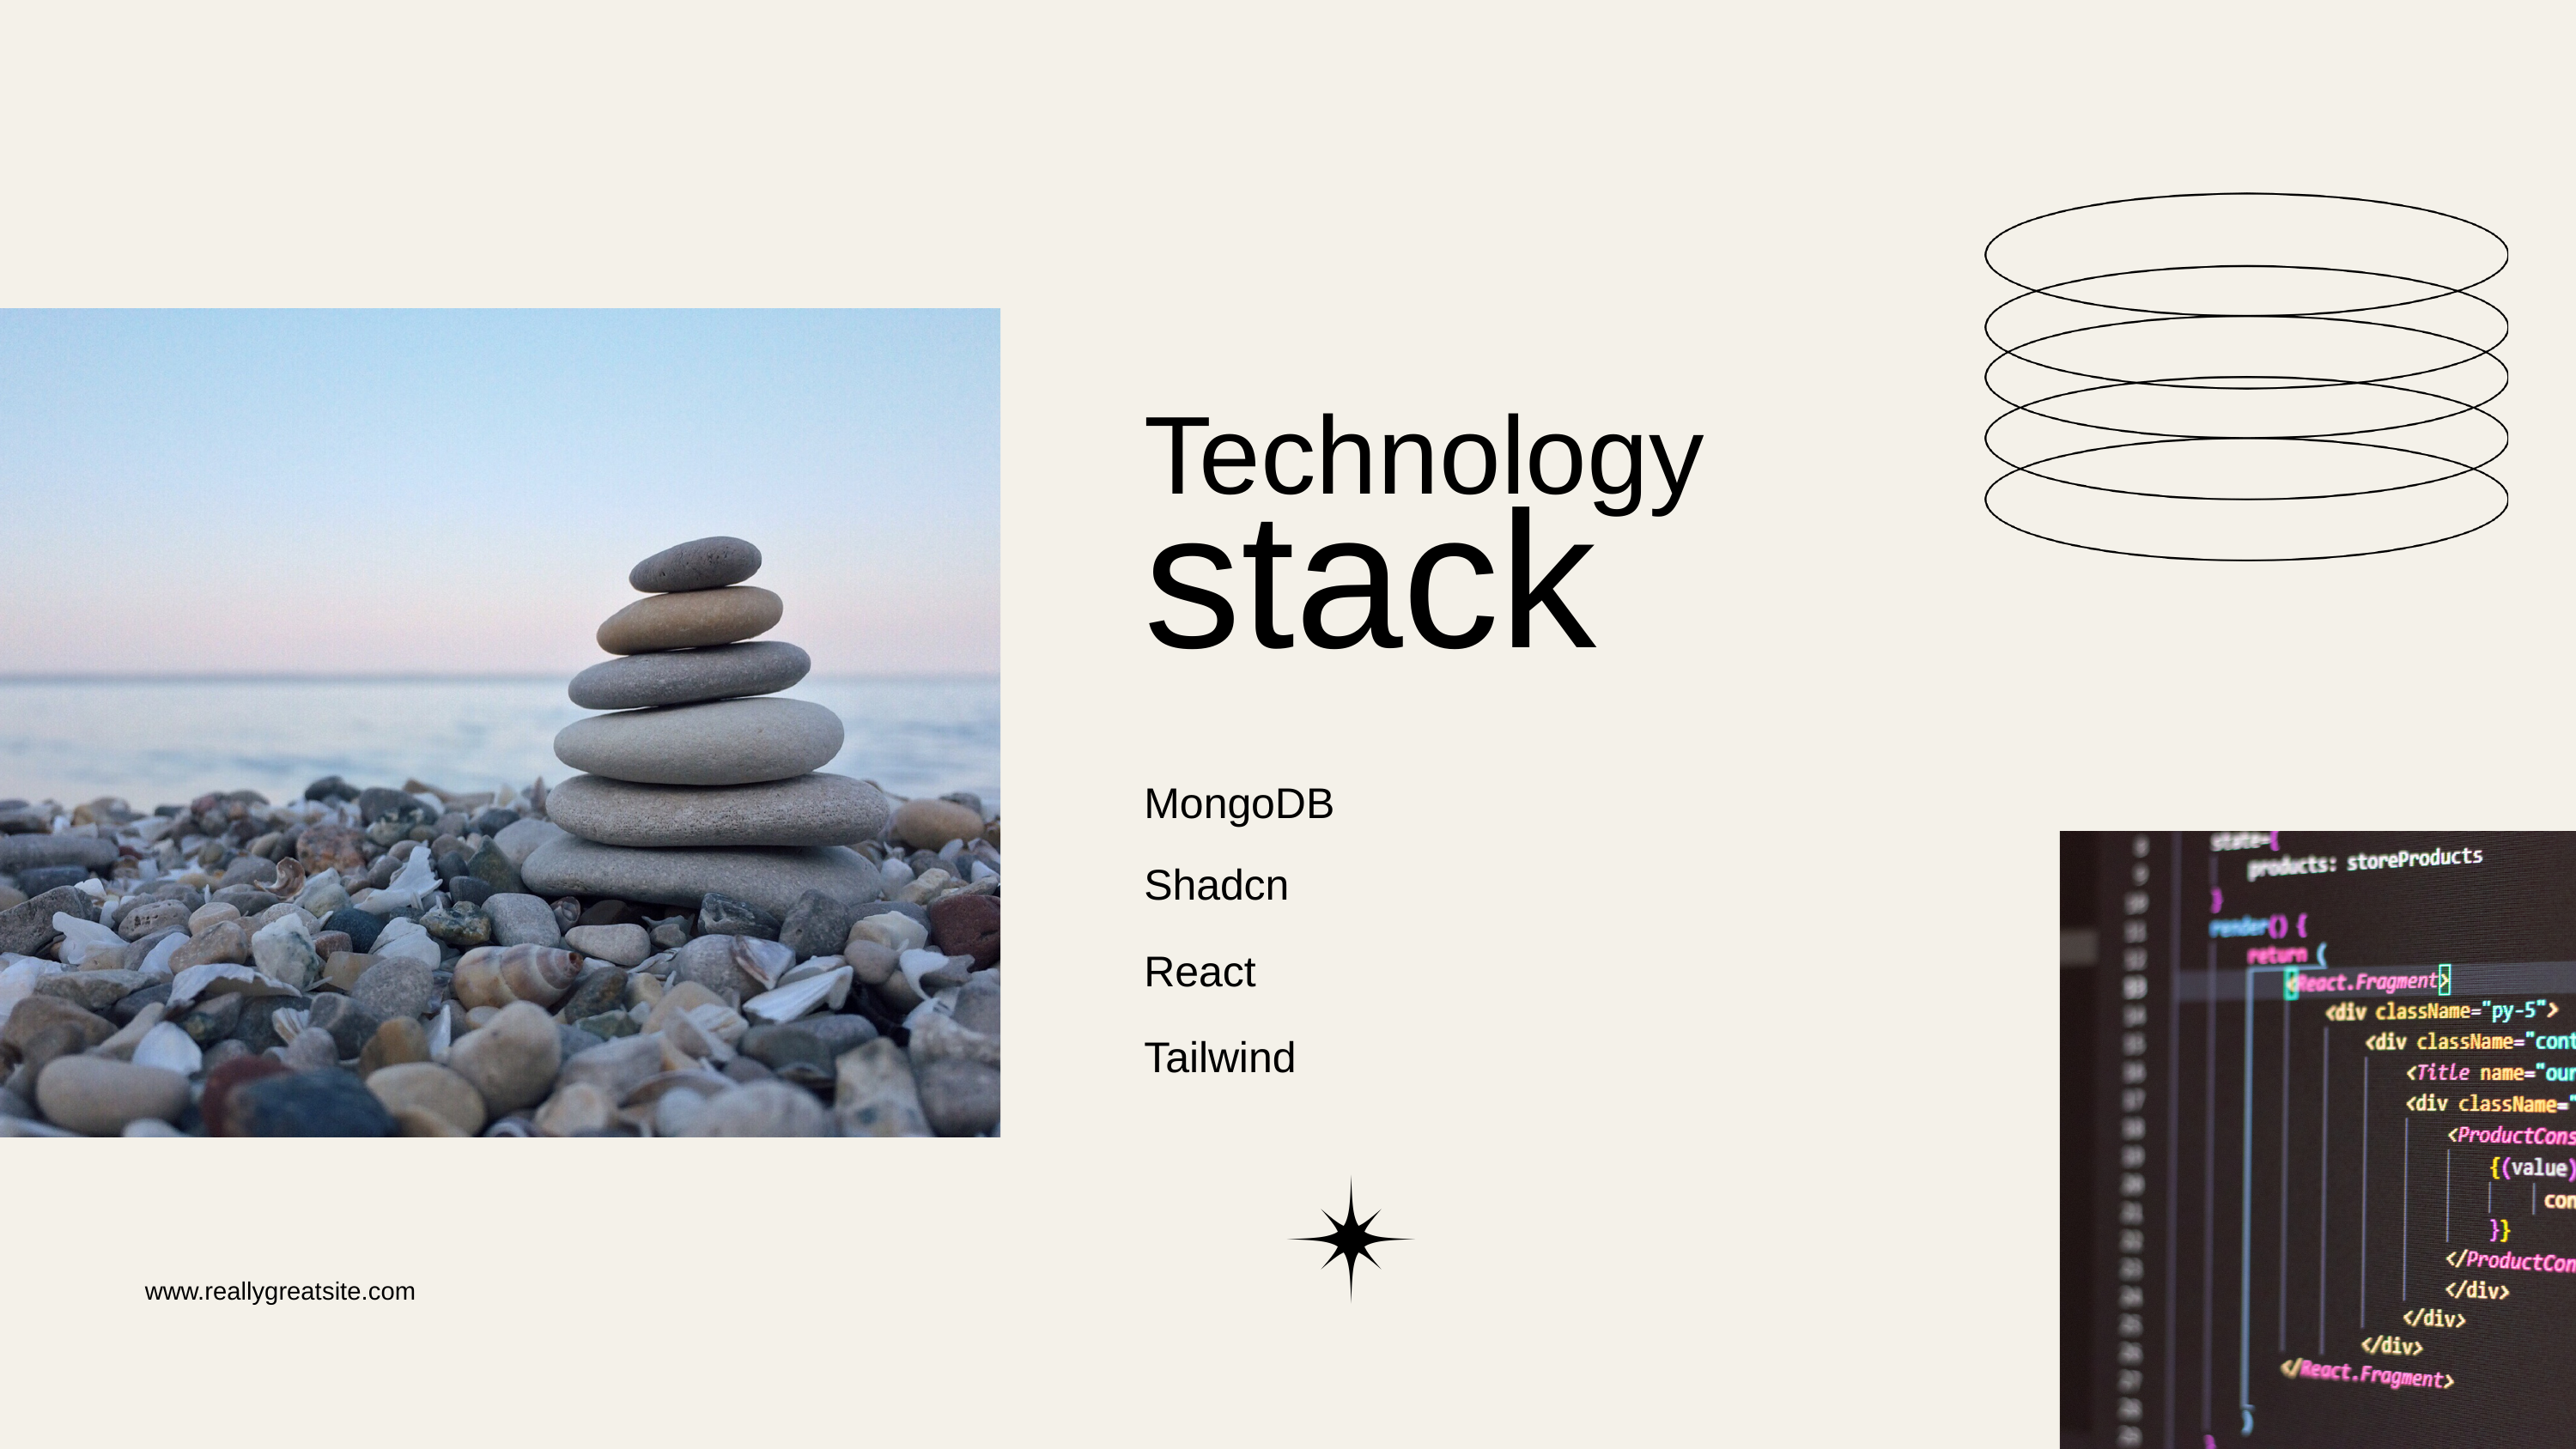

Technology
stack
MongoDB

Shadcn
React
Tailwind

www.reallygreatsite.com